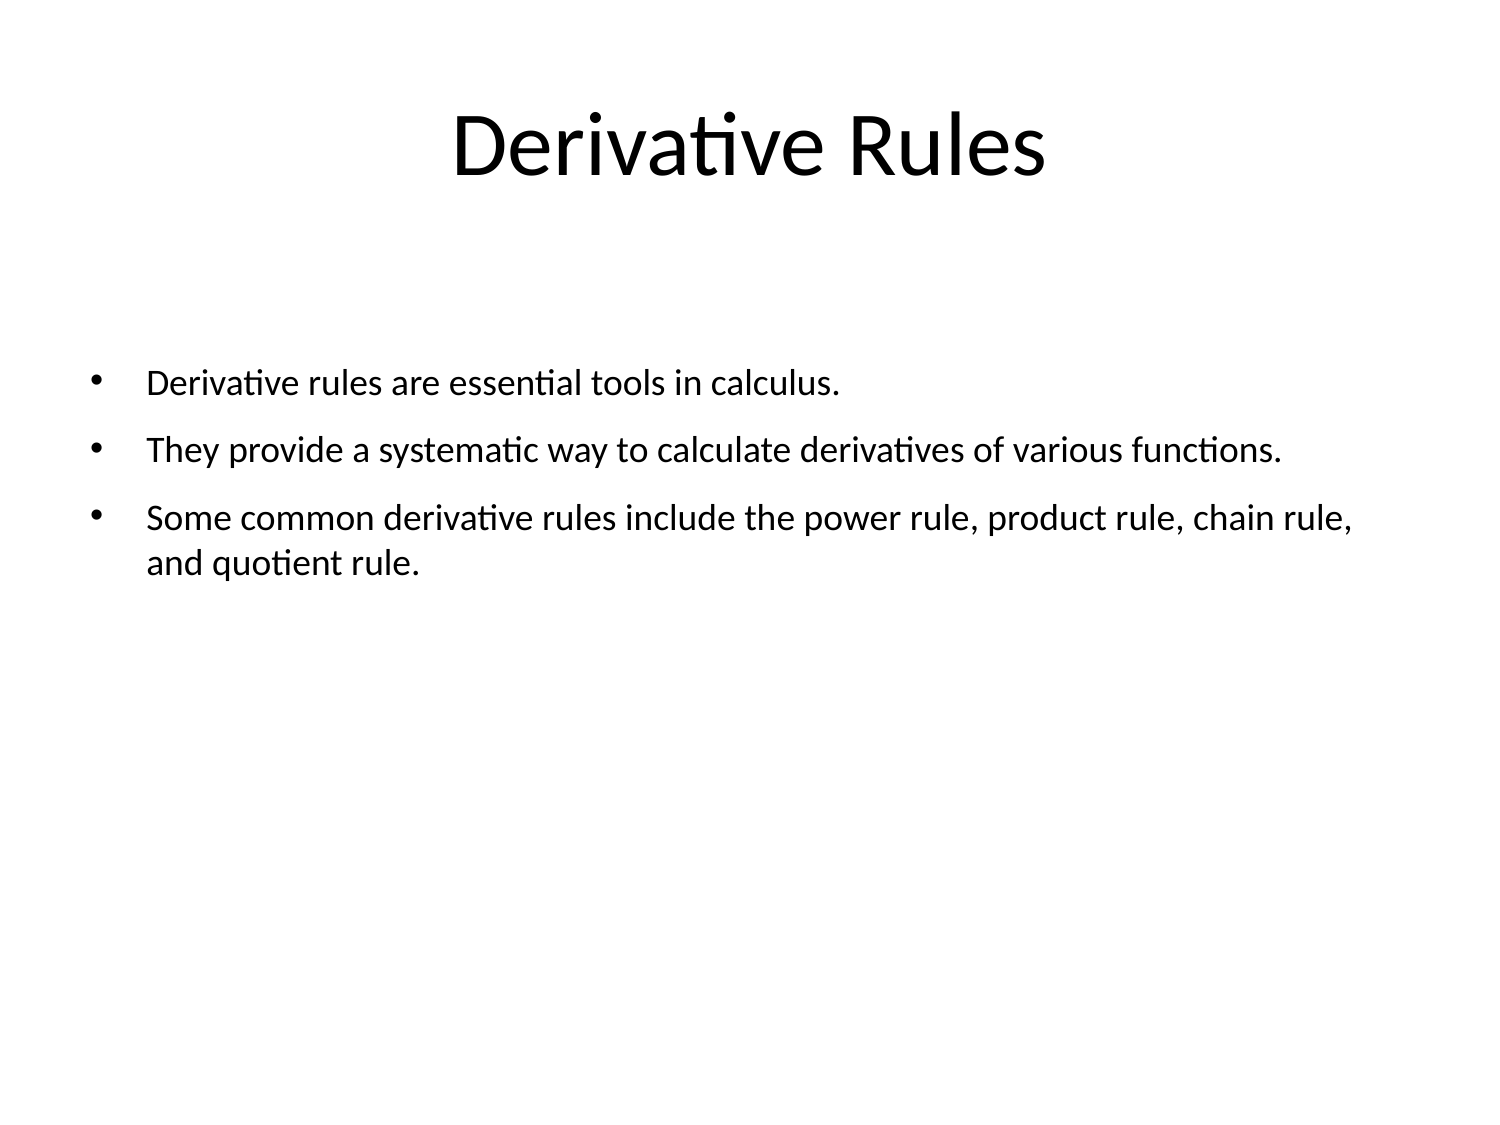

# Derivative Rules

Derivative rules are essential tools in calculus.
They provide a systematic way to calculate derivatives of various functions.
Some common derivative rules include the power rule, product rule, chain rule, and quotient rule.